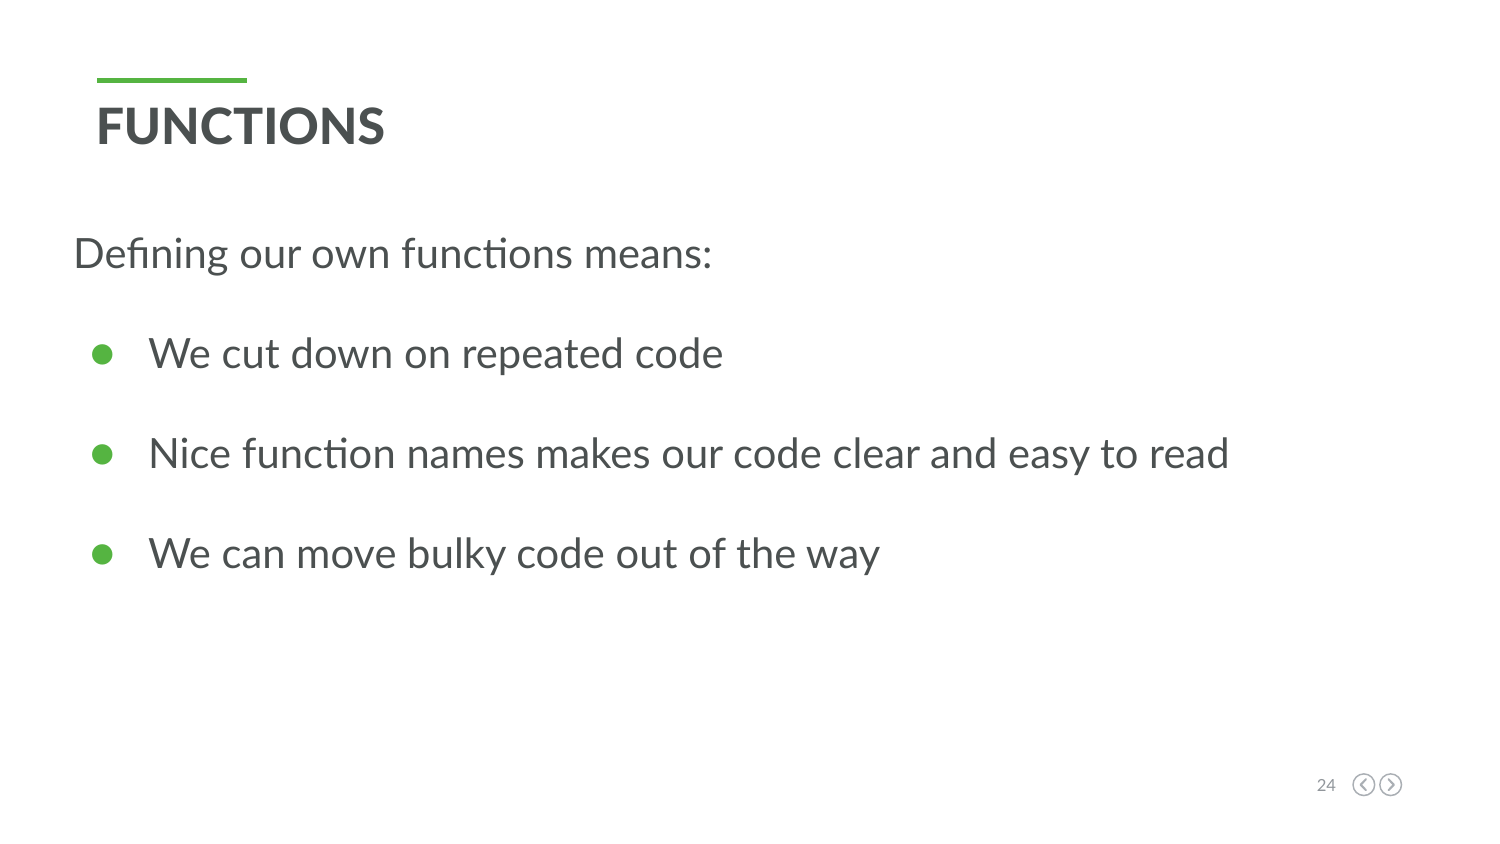

FUNCTIONS

Defining our own functions means:
We cut down on repeated code
Nice function names makes our code clear and easy to read
We can move bulky code out of the way